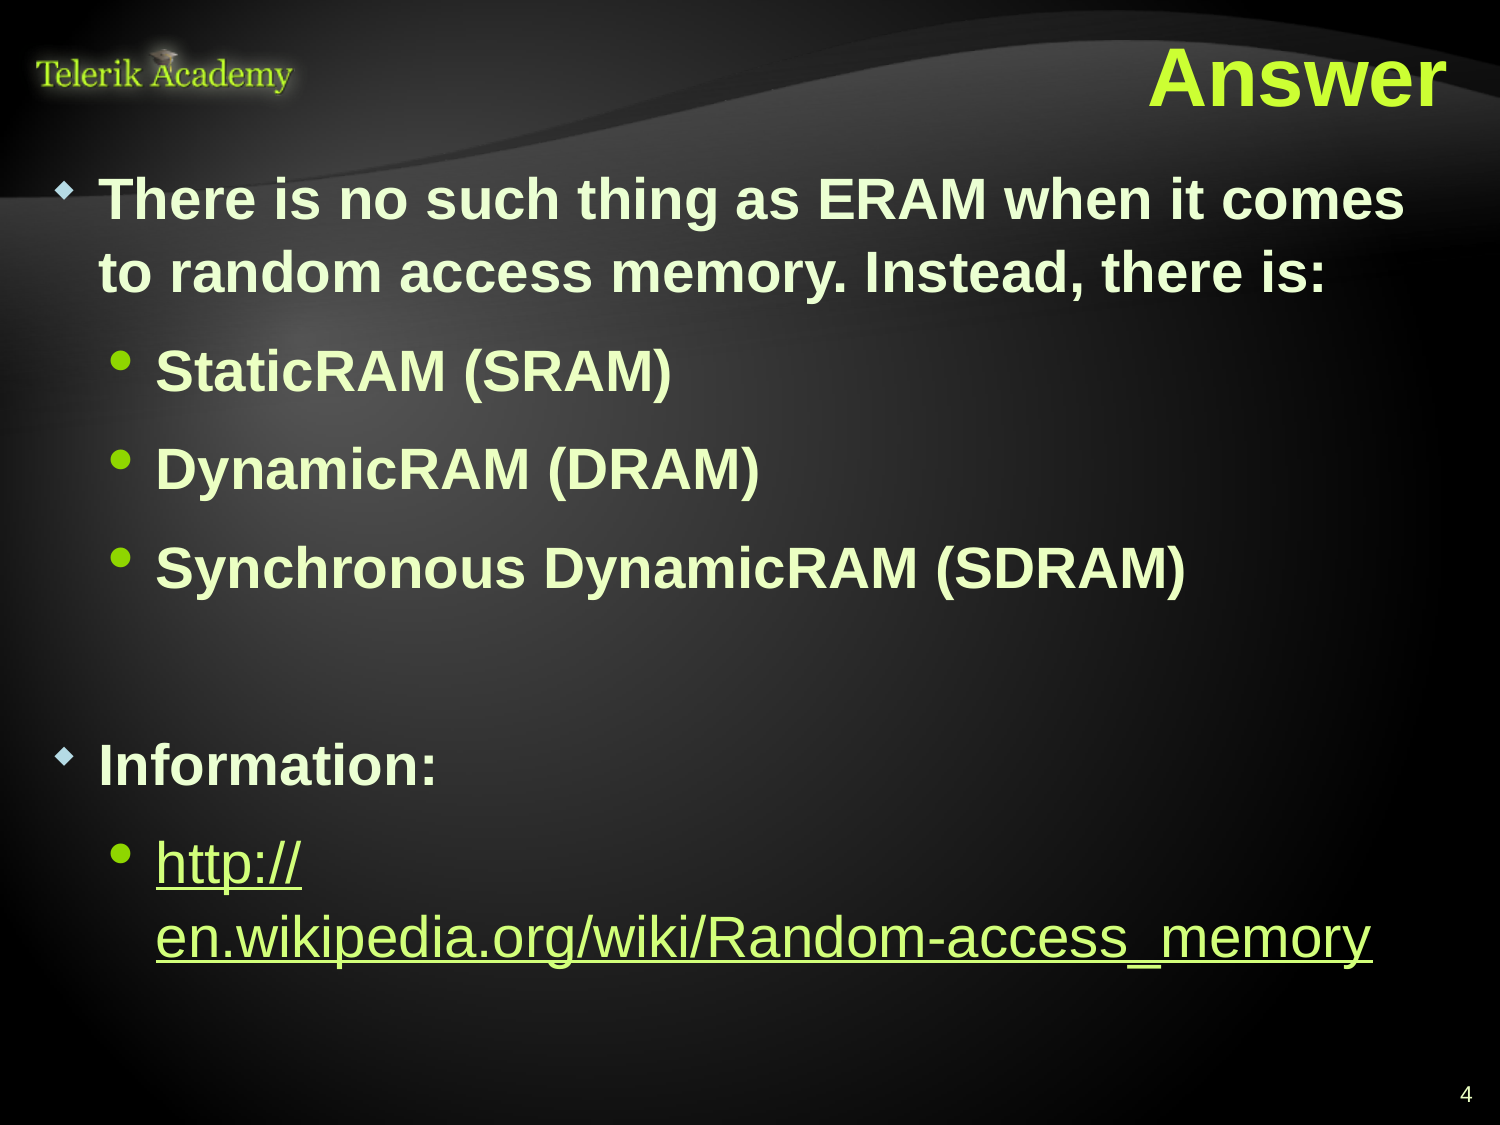

# Answer
There is no such thing as ERAM when it comes to random access memory. Instead, there is:
StaticRAM (SRAM)
DynamicRAM (DRAM)
Synchronous DynamicRAM (SDRAM)

Information:
http://en.wikipedia.org/wiki/Random-access_memory
4